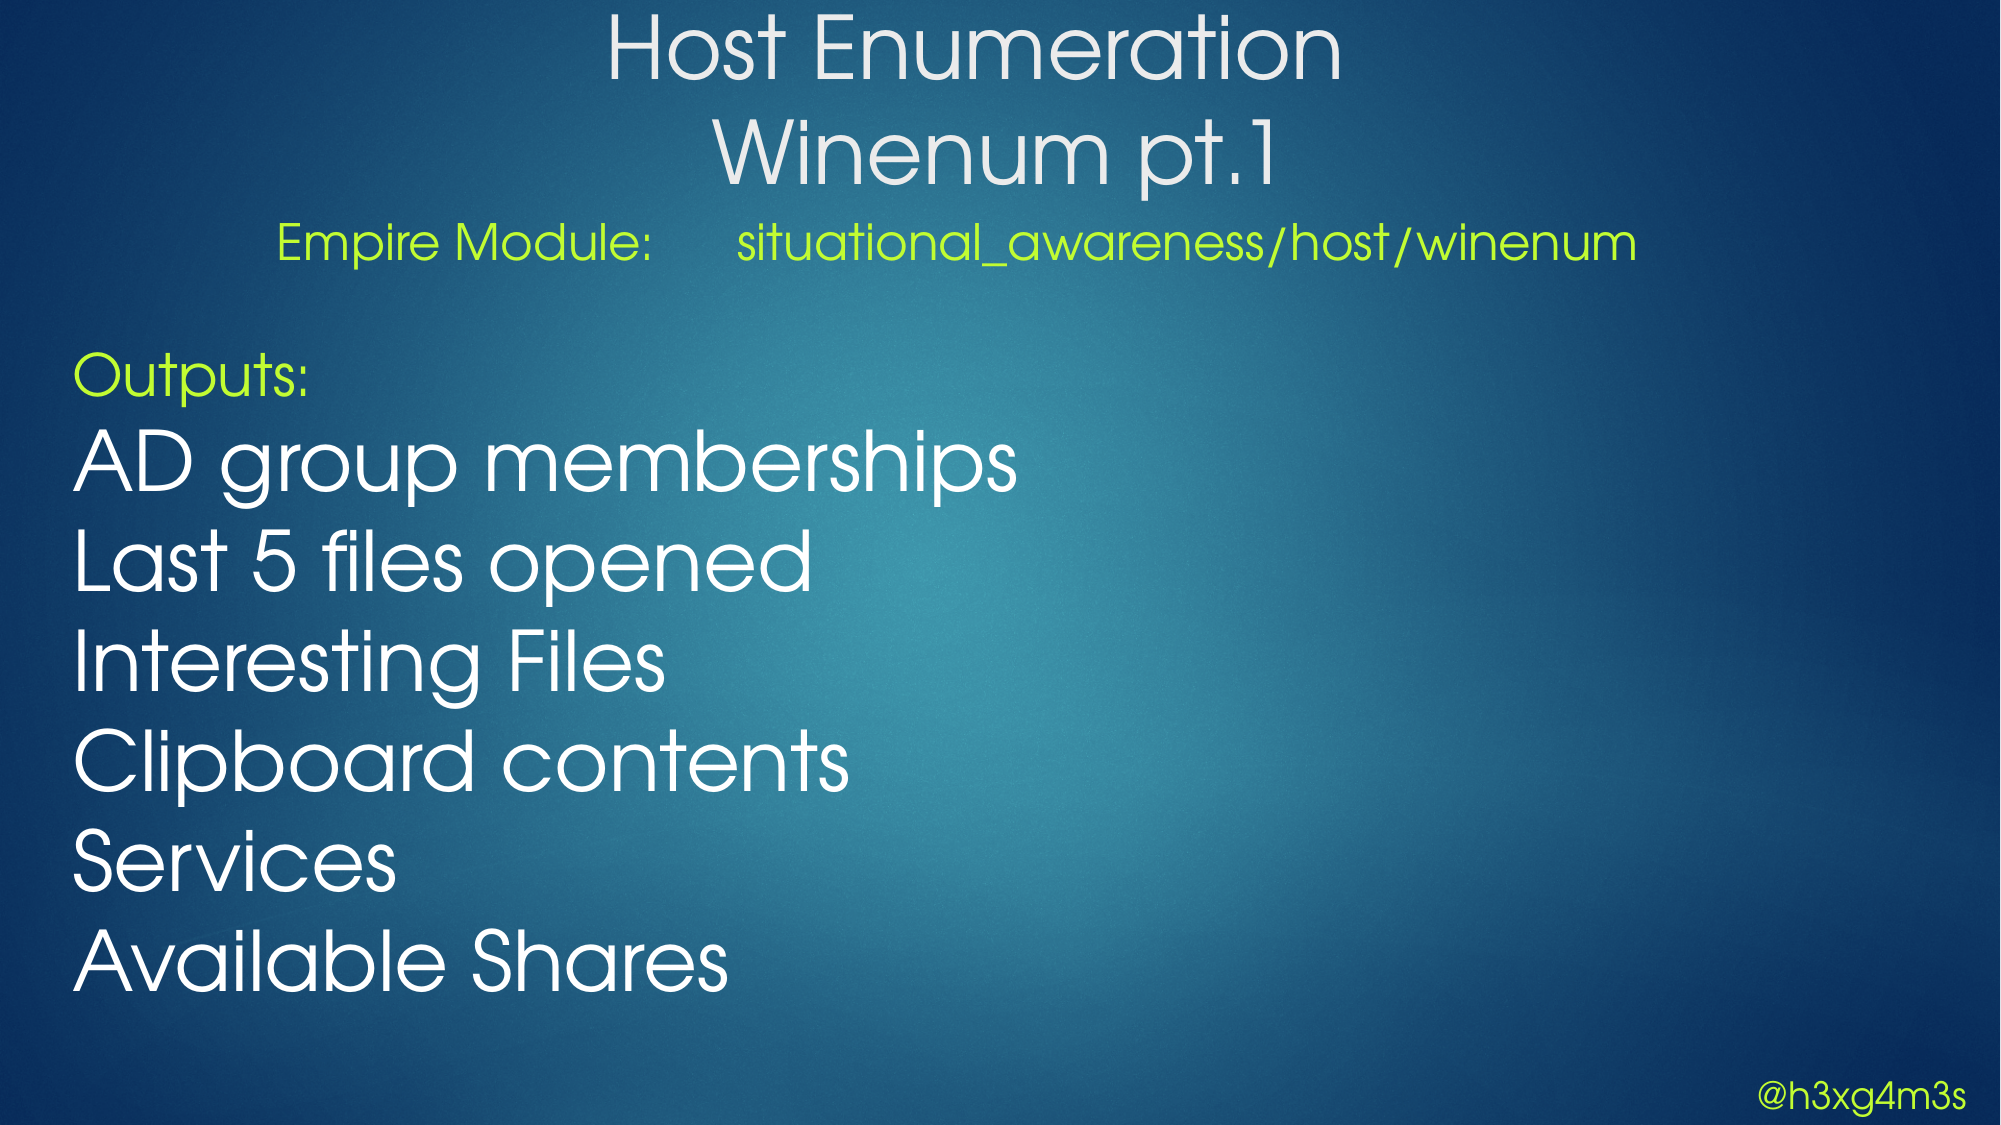

Host Enumeration
Winenum pt.1
Empire Module:      situational_awareness/host/winenum
Outputs:
AD group memberships
Last 5 files opened
Interesting Files
Clipboard contents
Services
Available Shares
@h3xg4m3s